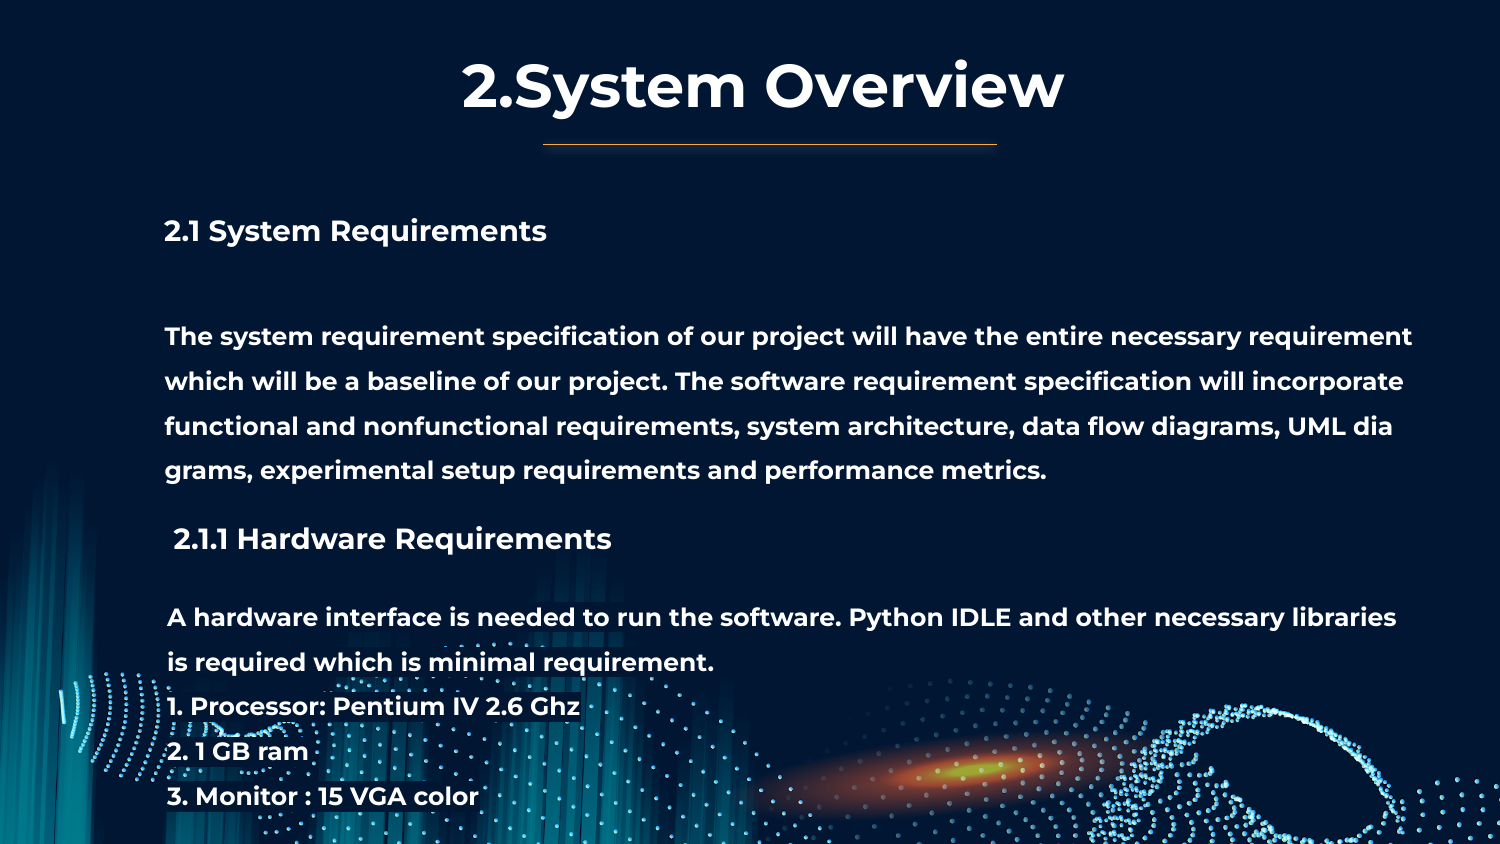

2.System Overview
2.1 System Requirements
The system requirement specification of our project will have the entire necessary requirement
which will be a baseline of our project. The software requirement specification will incorporate
functional and nonfunctional requirements, system architecture, data flow diagrams, UML dia
grams, experimental setup requirements and performance metrics.

2.1.1 Hardware Requirements
A hardware interface is needed to run the software. Python IDLE and other necessary libraries
is required which is minimal requirement.
1. Processor: Pentium IV 2.6 Ghz
2. 1 GB ram
3. Monitor : 15 VGA color